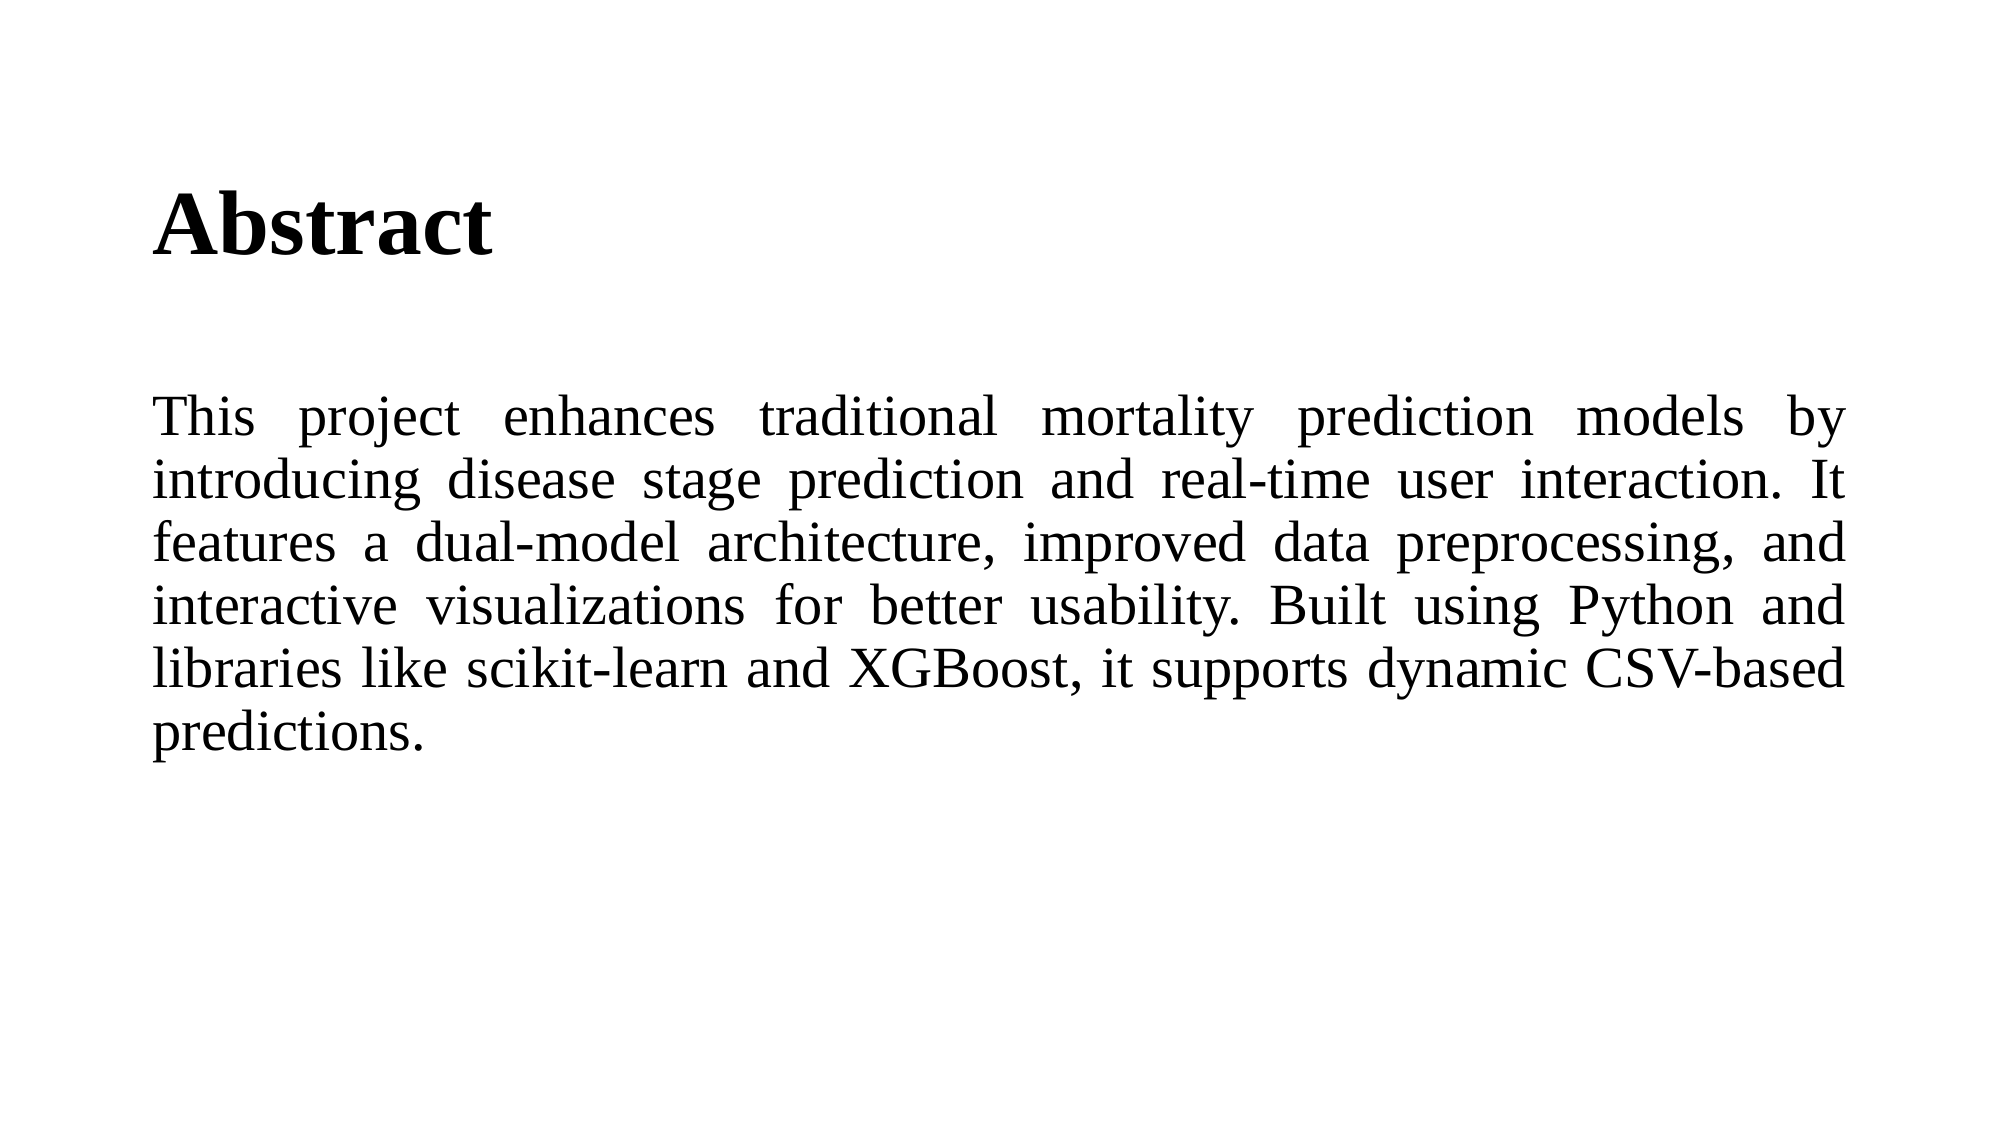

# Abstract
This project enhances traditional mortality prediction models by introducing disease stage prediction and real-time user interaction. It features a dual-model architecture, improved data preprocessing, and interactive visualizations for better usability. Built using Python and libraries like scikit-learn and XGBoost, it supports dynamic CSV-based predictions.